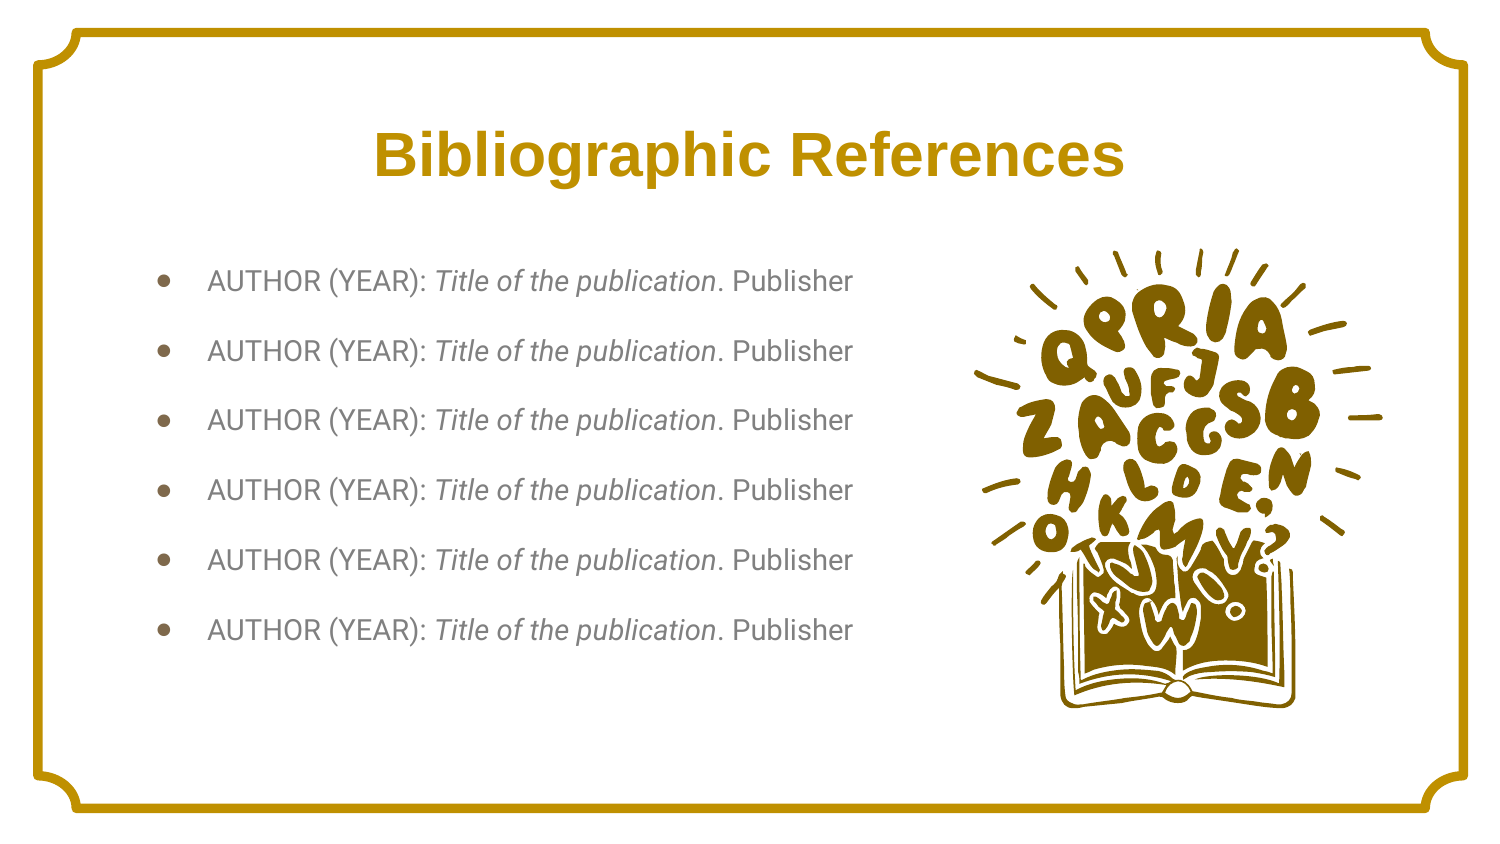

Bibliographic References
AUTHOR (YEAR): Title of the publication. Publisher

AUTHOR (YEAR): Title of the publication. Publisher

AUTHOR (YEAR): Title of the publication. Publisher

AUTHOR (YEAR): Title of the publication. Publisher

AUTHOR (YEAR): Title of the publication. Publisher

AUTHOR (YEAR): Title of the publication. Publisher